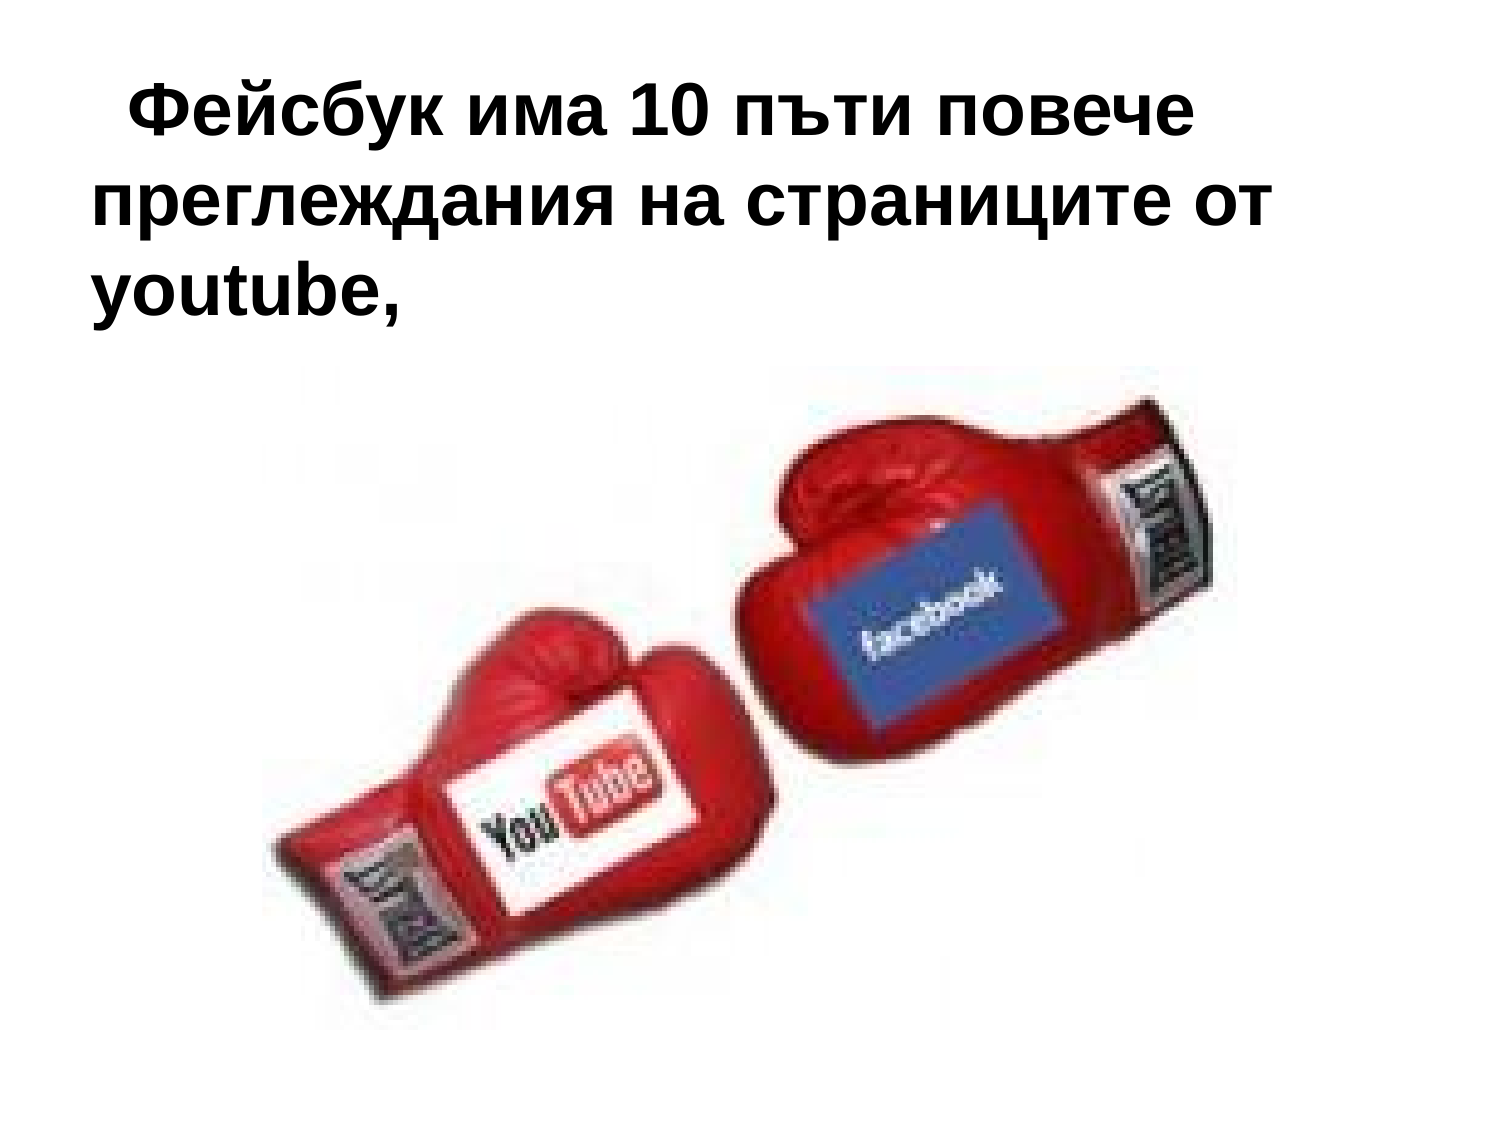

# Фейсбук има 10 пъти повече преглеждания на страниците от youtube,